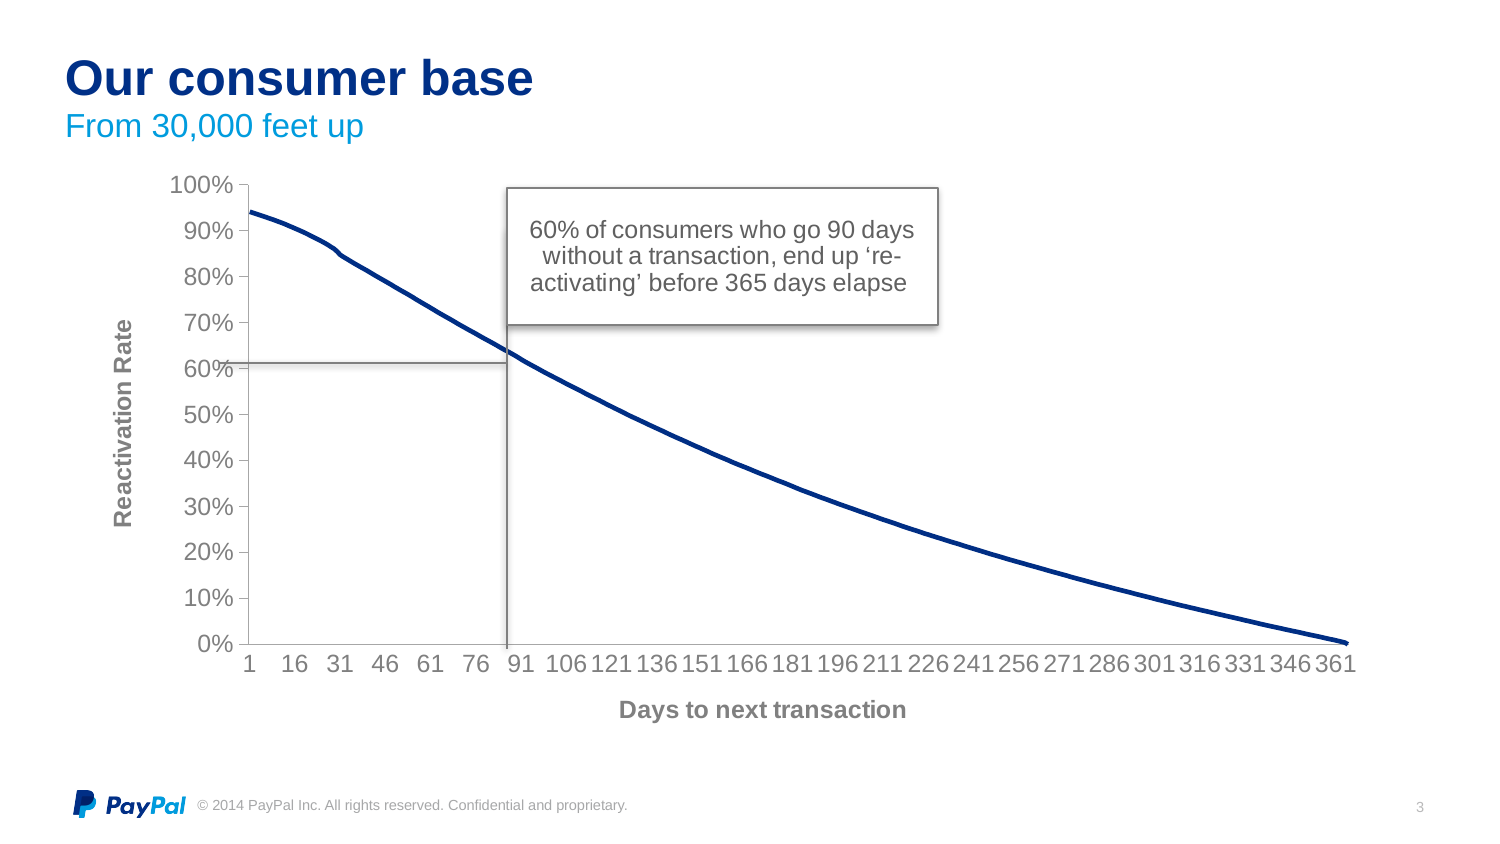

# Our consumer base
From 30,000 feet up

### Chart

| Category | Column1 |
|---|---|
| 1 | 0.9409 |
| 2 | 0.9387 |
| 3 | 0.9365 |
| 4 | 0.9344 |
| 5 | 0.9323 |
| 6 | 0.9301 |
| 7 | 0.9276 |
| 8 | 0.9253 |
| 9 | 0.9231 |
| 10 | 0.9207 |
| 11 | 0.9183 |
| 12 | 0.9158 |
| 13 | 0.9131 |
| 14 | 0.9102 |
| 15 | 0.9074 |
| 16 | 0.9046 |
| 17 | 0.9018 |
| 18 | 0.8989 |
| 19 | 0.8959 |
| 20 | 0.8927 |
| 21 | 0.8893 |
| 22 | 0.886 |
| 23 | 0.8828 |
| 24 | 0.8794 |
| 25 | 0.876 |
| 26 | 0.8724 |
| 27 | 0.8686 |
| 28 | 0.8642 |
| 29 | 0.8602 |
| 30 | 0.8541 |
| 31 | 0.8471 |
| 32 | 0.8429 |
| 33 | 0.839 |
| 34 | 0.835 |
| 35 | 0.831 |
| 36 | 0.8272 |
| 37 | 0.8235 |
| 38 | 0.8198 |
| 39 | 0.8161 |
| 40 | 0.8124 |
| 41 | 0.8085 |
| 42 | 0.8044 |
| 43 | 0.8006 |
| 44 | 0.7969 |
| 45 | 0.7931 |
| 46 | 0.7894 |
| 47 | 0.7857 |
| 48 | 0.7818 |
| 49 | 0.7778 |
| 50 | 0.774 |
| 51 | 0.7702 |
| 52 | 0.7665 |
| 53 | 0.7628 |
| 54 | 0.759 |
| 55 | 0.7551 |
| 56 | 0.7509 |
| 57 | 0.747 |
| 58 | 0.7432 |
| 59 | 0.7394 |
| 60 | 0.7356 |
| 61 | 0.7316 |
| 62 | 0.7276 |
| 63 | 0.7235 |
| 64 | 0.7197 |
| 65 | 0.716 |
| 66 | 0.7123 |
| 67 | 0.7086 |
| 68 | 0.7049 |
| 69 | 0.7011 |
| 70 | 0.6971 |
| 71 | 0.6933 |
| 72 | 0.6897 |
| 73 | 0.6861 |
| 74 | 0.6825 |
| 75 | 0.6789 |
| 76 | 0.6752 |
| 77 | 0.6714 |
| 78 | 0.6677 |
| 79 | 0.6641 |
| 80 | 0.6606 |
| 81 | 0.657 |
| 82 | 0.6534 |
| 83 | 0.6497 |
| 84 | 0.6458 |
| 85 | 0.6421 |
| 86 | 0.6386 |
| 87 | 0.635 |
| 88 | 0.6314 |
| 89 | 0.6277 |
| 90 | 0.6238 |
| 91 | 0.6197 |
| 92 | 0.6156 |
| 93 | 0.612 |
| 94 | 0.6084 |
| 95 | 0.6049 |
| 96 | 0.6014 |
| 97 | 0.5978 |
| 98 | 0.5941 |
| 99 | 0.5905 |
| 100 | 0.5871 |
| 101 | 0.5837 |
| 102 | 0.5804 |
| 103 | 0.577 |
| 104 | 0.5736 |
| 105 | 0.57 |
| 106 | 0.5666 |
| 107 | 0.5633 |
| 108 | 0.56 |
| 109 | 0.5567 |
| 110 | 0.5534 |
| 111 | 0.55 |
| 112 | 0.5464 |
| 113 | 0.543 |
| 114 | 0.5398 |
| 115 | 0.5365 |
| 116 | 0.5333 |
| 117 | 0.5301 |
| 118 | 0.5267 |
| 119 | 0.5232 |
| 120 | 0.5198 |
| 121 | 0.5166 |
| 122 | 0.5133 |
| 123 | 0.5101 |
| 124 | 0.5069 |
| 125 | 0.5036 |
| 126 | 0.5002 |
| 127 | 0.497 |
| 128 | 0.4939 |
| 129 | 0.4909 |
| 130 | 0.4879 |
| 131 | 0.4848 |
| 132 | 0.4817 |
| 133 | 0.4785 |
| 134 | 0.4754 |
| 135 | 0.4724 |
| 136 | 0.4694 |
| 137 | 0.4664 |
| 138 | 0.4634 |
| 139 | 0.4603 |
| 140 | 0.4571 |
| 141 | 0.4541 |
| 142 | 0.4511 |
| 143 | 0.4482 |
| 144 | 0.4453 |
| 145 | 0.4424 |
| 146 | 0.4395 |
| 147 | 0.4364 |
| 148 | 0.4334 |
| 149 | 0.4305 |
| 150 | 0.4277 |
| 151 | 0.4248 |
| 152 | 0.4219 |
| 153 | 0.4189 |
| 154 | 0.4158 |
| 155 | 0.4128 |
| 156 | 0.4101 |
| 157 | 0.4073 |
| 158 | 0.4046 |
| 159 | 0.4019 |
| 160 | 0.3991 |
| 161 | 0.3962 |
| 162 | 0.3935 |
| 163 | 0.3908 |
| 164 | 0.3882 |
| 165 | 0.3856 |
| 166 | 0.3829 |
| 167 | 0.3802 |
| 168 | 0.3774 |
| 169 | 0.3747 |
| 170 | 0.372 |
| 171 | 0.3695 |
| 172 | 0.367 |
| 173 | 0.3644 |
| 174 | 0.3618 |
| 175 | 0.3591 |
| 176 | 0.3564 |
| 177 | 0.3539 |
| 178 | 0.3514 |
| 179 | 0.3488 |
| 180 | 0.3461 |
| 181 | 0.3434 |
| 182 | 0.3406 |
| 183 | 0.3379 |
| 184 | 0.3352 |
| 185 | 0.3328 |
| 186 | 0.3303 |
| 187 | 0.3279 |
| 188 | 0.3254 |
| 189 | 0.3228 |
| 190 | 0.3203 |
| 191 | 0.3179 |
| 192 | 0.3156 |
| 193 | 0.3132 |
| 194 | 0.3108 |
| 195 | 0.3084 |
| 196 | 0.3059 |
| 197 | 0.3035 |
| 198 | 0.3012 |
| 199 | 0.2989 |
| 200 | 0.2966 |
| 201 | 0.2943 |
| 202 | 0.292 |
| 203 | 0.2896 |
| 204 | 0.2872 |
| 205 | 0.285 |
| 206 | 0.2828 |
| 207 | 0.2806 |
| 208 | 0.2783 |
| 209 | 0.2759 |
| 210 | 0.2735 |
| 211 | 0.2712 |
| 212 | 0.269 |
| 213 | 0.2668 |
| 214 | 0.2646 |
| 215 | 0.2624 |
| 216 | 0.2601 |
| 217 | 0.2577 |
| 218 | 0.2555 |
| 219 | 0.2533 |
| 220 | 0.2512 |
| 221 | 0.2491 |
| 222 | 0.247 |
| 223 | 0.2448 |
| 224 | 0.2426 |
| 225 | 0.2404 |
| 226 | 0.2384 |
| 227 | 0.2363 |
| 228 | 0.2343 |
| 229 | 0.2322 |
| 230 | 0.2302 |
| 231 | 0.2281 |
| 232 | 0.226 |
| 233 | 0.2239 |
| 234 | 0.2219 |
| 235 | 0.22 |
| 236 | 0.218 |
| 237 | 0.2159 |
| 238 | 0.2137 |
| 239 | 0.2117 |
| 240 | 0.2097 |
| 241 | 0.2077 |
| 242 | 0.2057 |
| 243 | 0.2038 |
| 244 | 0.2017 |
| 245 | 0.1996 |
| 246 | 0.1976 |
| 247 | 0.1956 |
| 248 | 0.1937 |
| 249 | 0.1918 |
| 250 | 0.1899 |
| 251 | 0.188 |
| 252 | 0.1859 |
| 253 | 0.184 |
| 254 | 0.1822 |
| 255 | 0.1803 |
| 256 | 0.1785 |
| 257 | 0.1767 |
| 258 | 0.1748 |
| 259 | 0.1728 |
| 260 | 0.171 |
| 261 | 0.1692 |
| 262 | 0.1674 |
| 263 | 0.1655 |
| 264 | 0.1637 |
| 265 | 0.1618 |
| 266 | 0.1598 |
| 267 | 0.158 |
| 268 | 0.1562 |
| 269 | 0.1544 |
| 270 | 0.1526 |
| 271 | 0.1508 |
| 272 | 0.149 |
| 273 | 0.147 |
| 274 | 0.1452 |
| 275 | 0.1434 |
| 276 | 0.1416 |
| 277 | 0.1399 |
| 278 | 0.1381 |
| 279 | 0.1363 |
| 280 | 0.1345 |
| 281 | 0.1327 |
| 282 | 0.131 |
| 283 | 0.1293 |
| 284 | 0.1277 |
| 285 | 0.126 |
| 286 | 0.1242 |
| 287 | 0.1224 |
| 288 | 0.1207 |
| 289 | 0.119 |
| 290 | 0.1174 |
| 291 | 0.1158 |
| 292 | 0.1141 |
| 293 | 0.1124 |
| 294 | 0.1106 |
| 295 | 0.1089 |
| 296 | 0.1073 |
| 297 | 0.1057 |
| 298 | 0.104 |
| 299 | 0.1024 |
| 300 | 0.1007 |
| 301 | 0.0989 |
| 302 | 0.0972 |
| 303 | 0.0956 |
| 304 | 0.094 |
| 305 | 0.0923 |
| 306 | 0.0907 |
| 307 | 0.0891 |
| 308 | 0.0874 |
| 309 | 0.0858 |
| 310 | 0.0842 |
| 311 | 0.0826 |
| 312 | 0.0811 |
| 313 | 0.0795 |
| 314 | 0.078 |
| 315 | 0.0763 |
| 316 | 0.0748 |
| 317 | 0.0733 |
| 318 | 0.0718 |
| 319 | 0.0703 |
| 320 | 0.0688 |
| 321 | 0.0672 |
| 322 | 0.0656 |
| 323 | 0.0641 |
| 324 | 0.0626 |
| 325 | 0.0611 |
| 326 | 0.0597 |
| 327 | 0.0581 |
| 328 | 0.0566 |
| 329 | 0.0551 |
| 330 | 0.0535 |
| 331 | 0.052 |
| 332 | 0.0505 |
| 333 | 0.049 |
| 334 | 0.0475 |
| 335 | 0.0459 |
| 336 | 0.0443 |
| 337 | 0.0428 |
| 338 | 0.0413 |
| 339 | 0.0399 |
| 340 | 0.0385 |
| 341 | 0.0371 |
| 342 | 0.0357 |
| 343 | 0.0342 |
| 344 | 0.0327 |
| 345 | 0.0313 |
| 346 | 0.0299 |
| 347 | 0.0285 |
| 348 | 0.0271 |
| 349 | 0.0257 |
| 350 | 0.0242 |
| 351 | 0.0227 |
| 352 | 0.0213 |
| 353 | 0.0199 |
| 354 | 0.0186 |
| 355 | 0.0171 |
| 356 | 0.0157 |
| 357 | 0.0142 |
| 358 | 0.0127 |
| 359 | 0.0113 |
| 360 | 0.0099 |
| 361 | 0.0084 |
| 362 | 0.0069 |
| 363 | 0.0053 |
| 364 | 0.0036 |
| 365 | 0.0 |
3